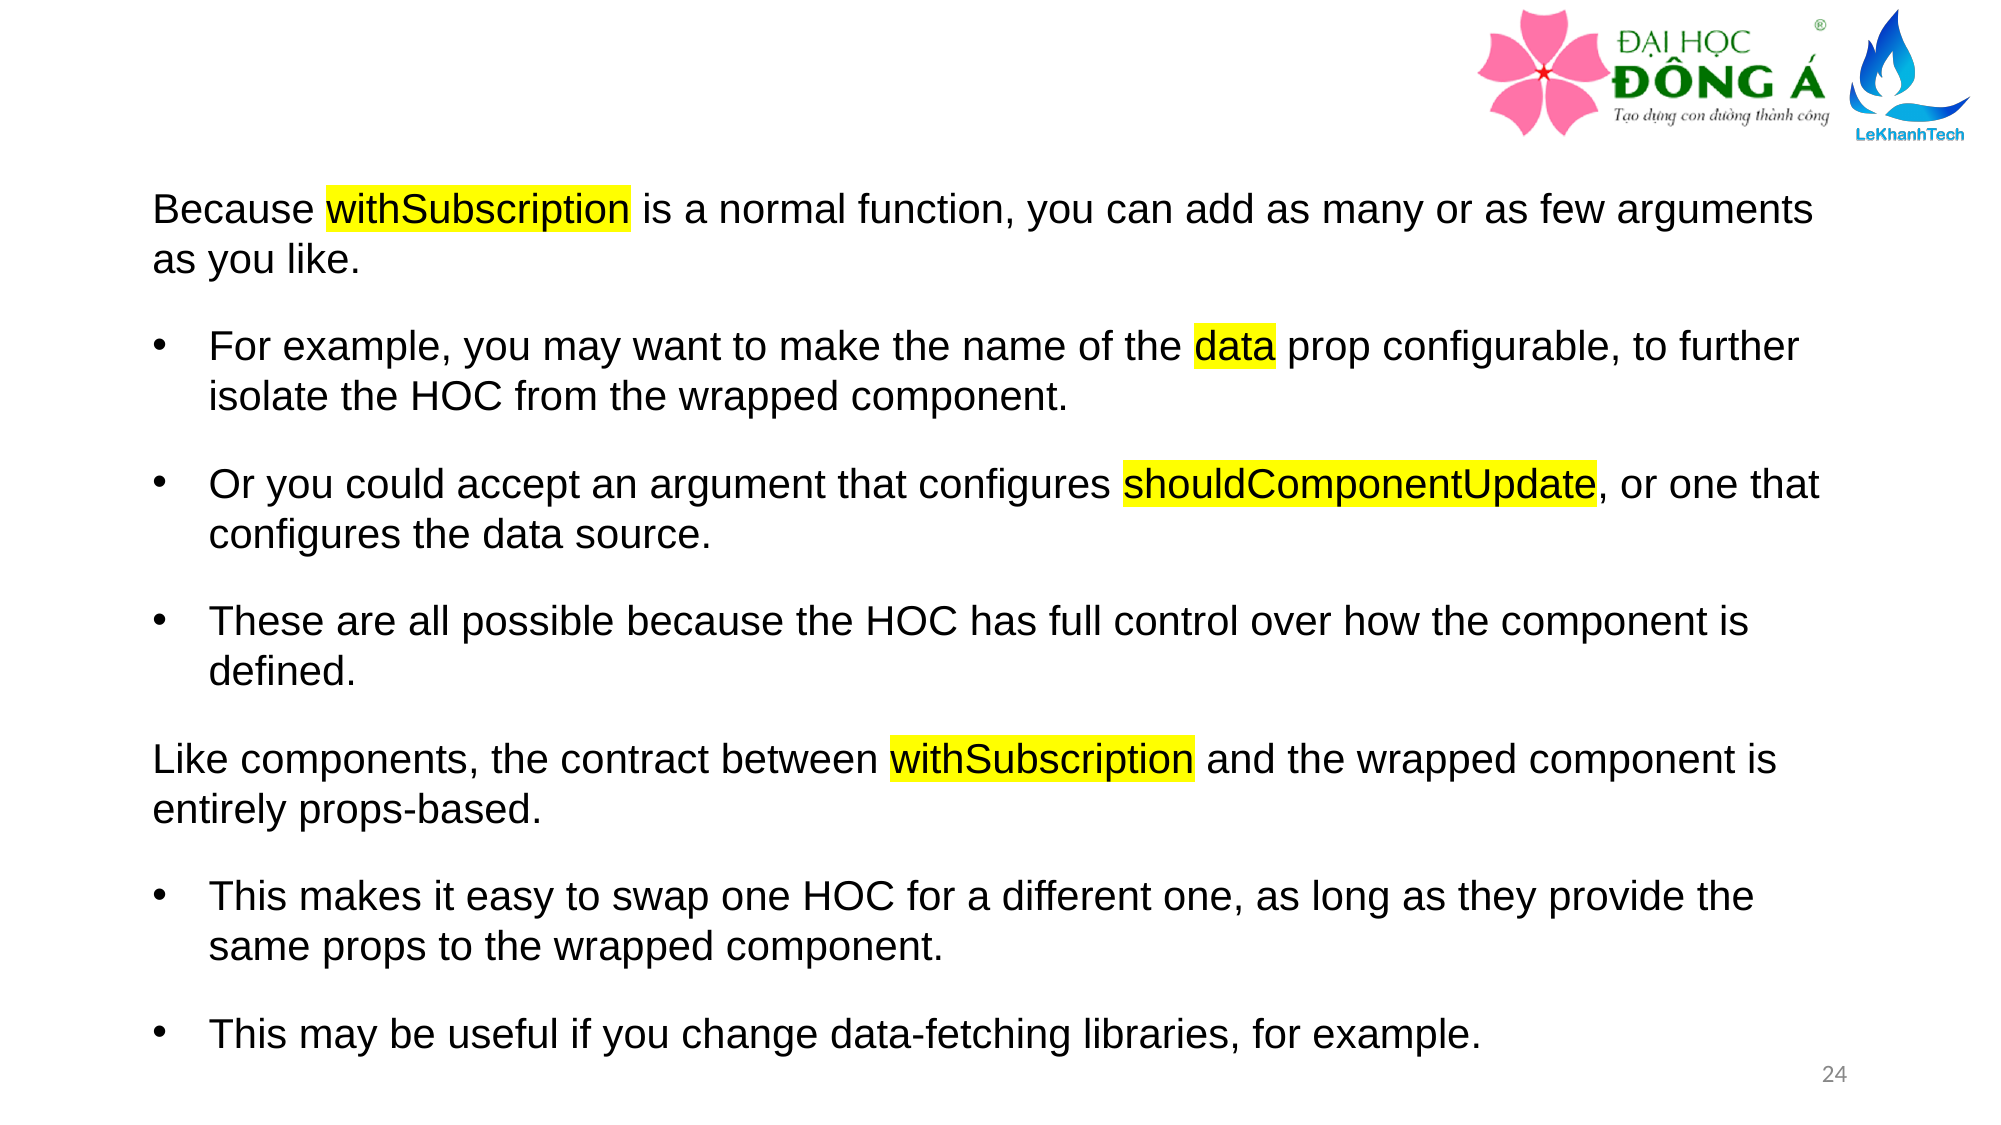

Because withSubscription is a normal function, you can add as many or as few arguments as you like.
For example, you may want to make the name of the data prop configurable, to further isolate the HOC from the wrapped component.
Or you could accept an argument that configures shouldComponentUpdate, or one that configures the data source.
These are all possible because the HOC has full control over how the component is defined.
Like components, the contract between withSubscription and the wrapped component is entirely props-based.
This makes it easy to swap one HOC for a different one, as long as they provide the same props to the wrapped component.
This may be useful if you change data-fetching libraries, for example.
24